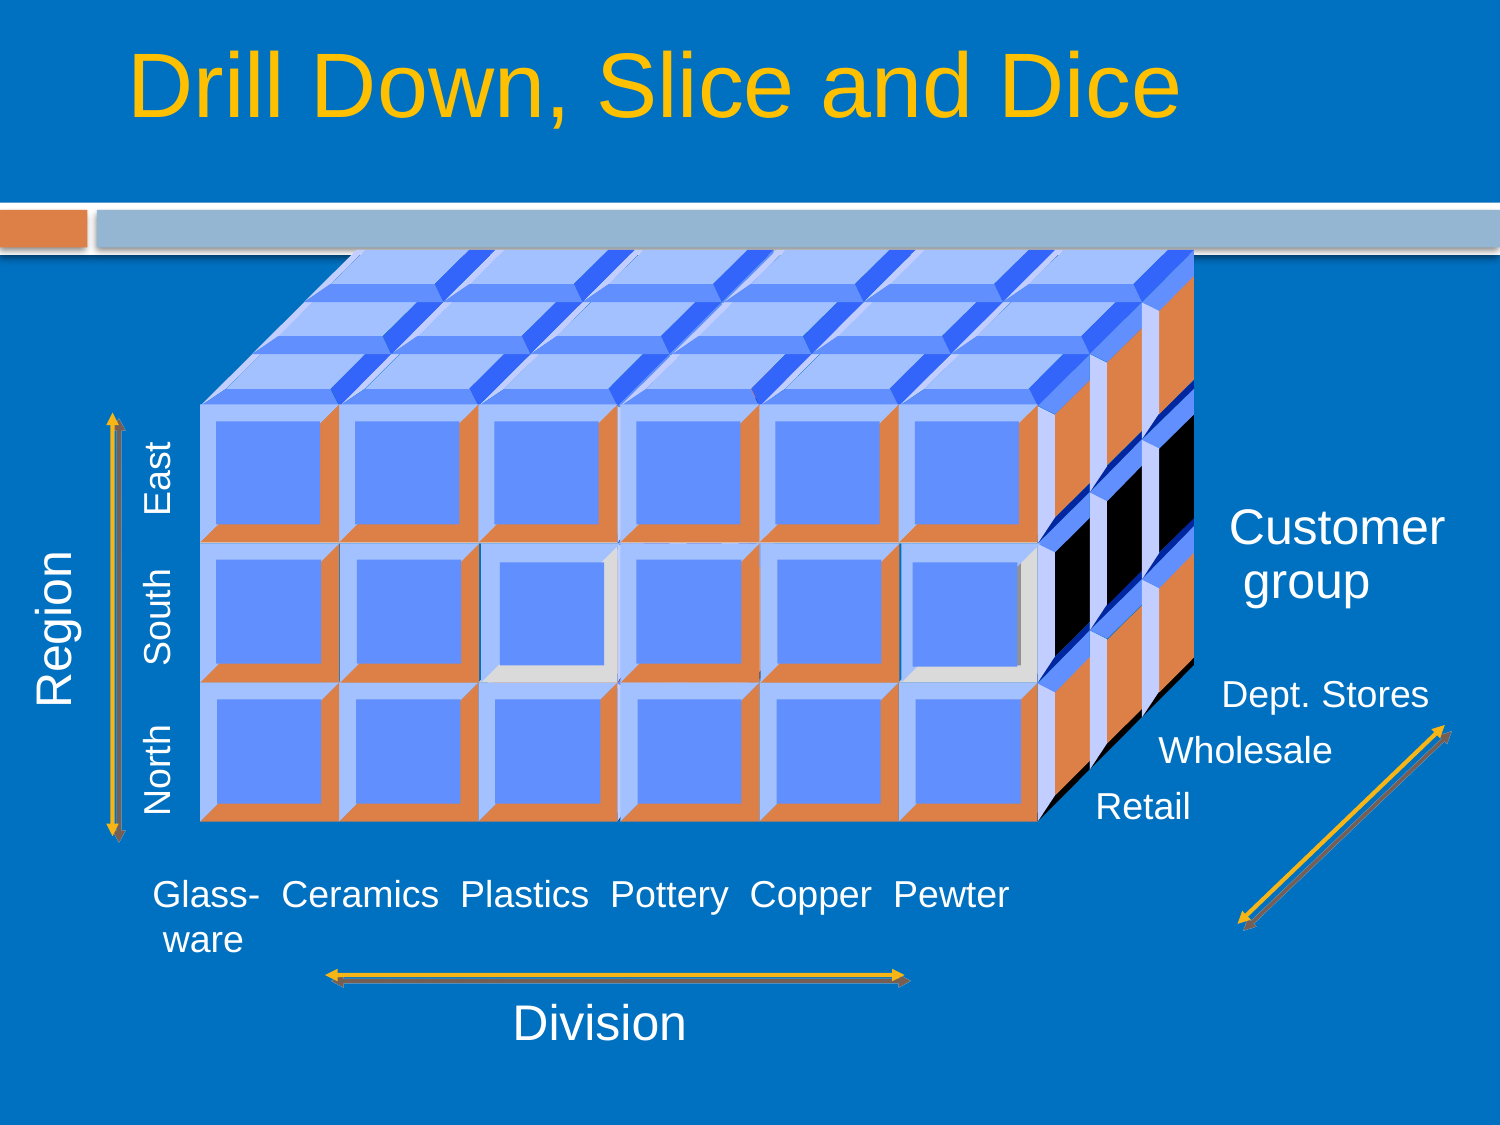

Drill Down, Slice and Dice

Customer
 group

	Region

North	South	East

            Dept. Stores
      Wholesale
Retail

Glass-  Ceramics  Plastics  Pottery  Copper  Pewter
 ware

	Division